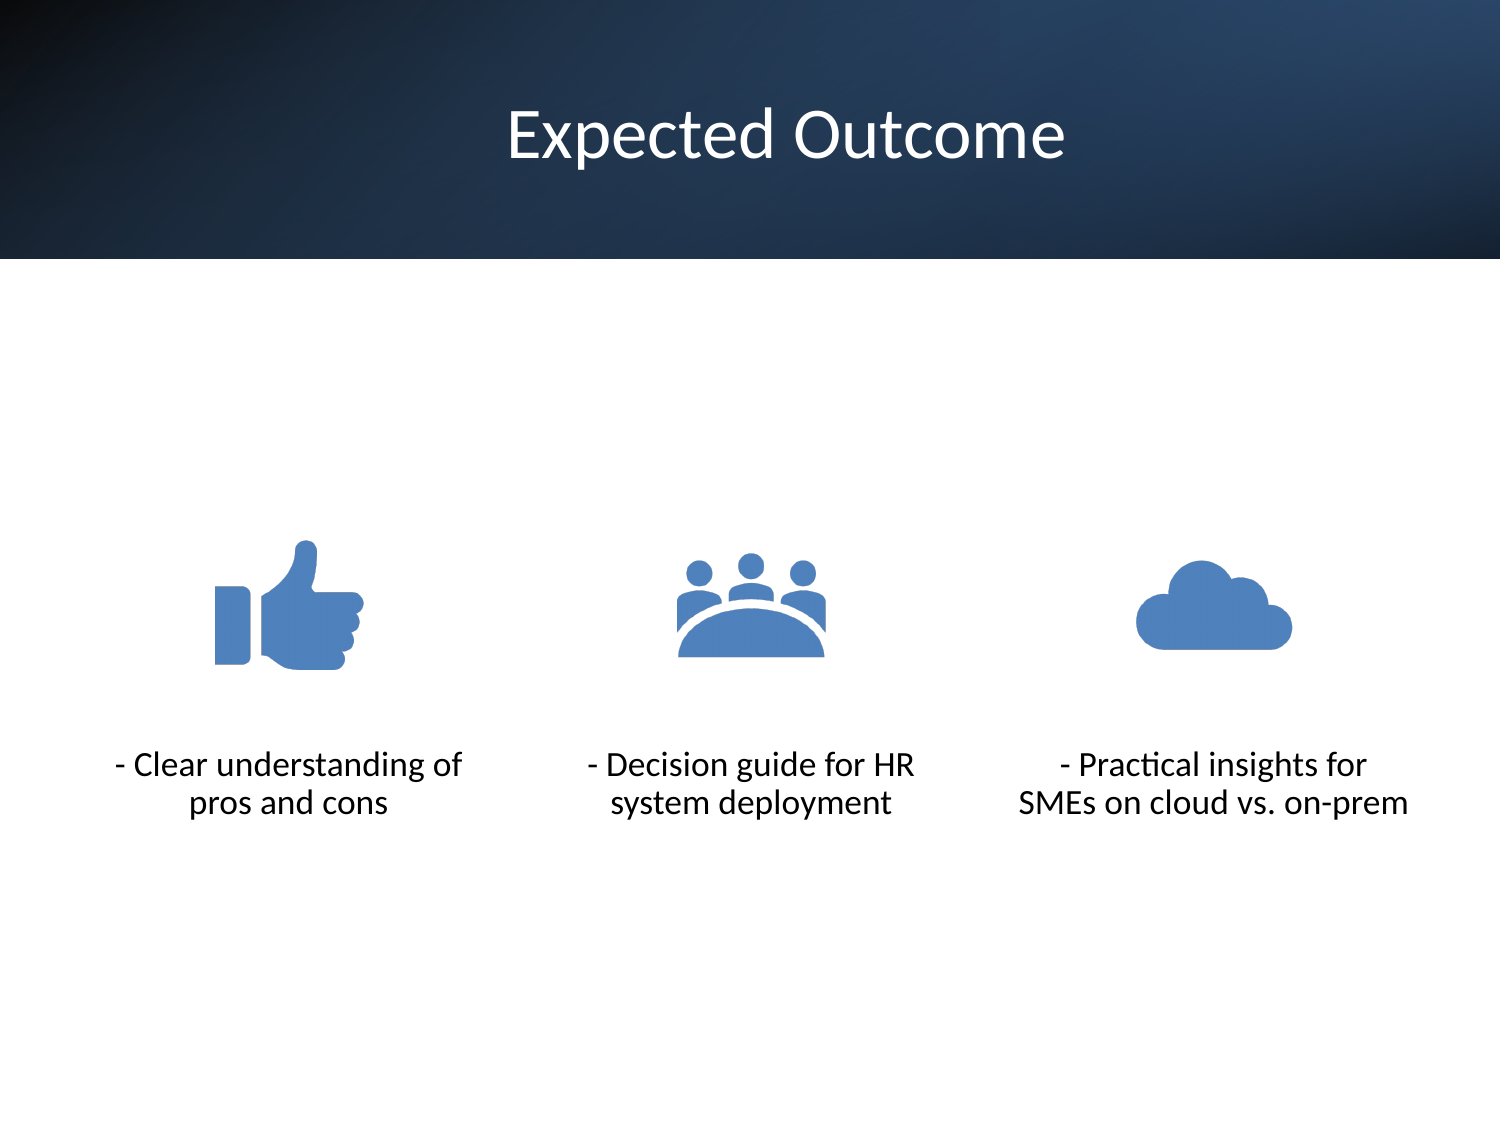

# Expected Outcome
- Clear understanding of pros and cons
- Decision guide for HR system deployment
- Practical insights for SMEs on cloud vs. on-prem